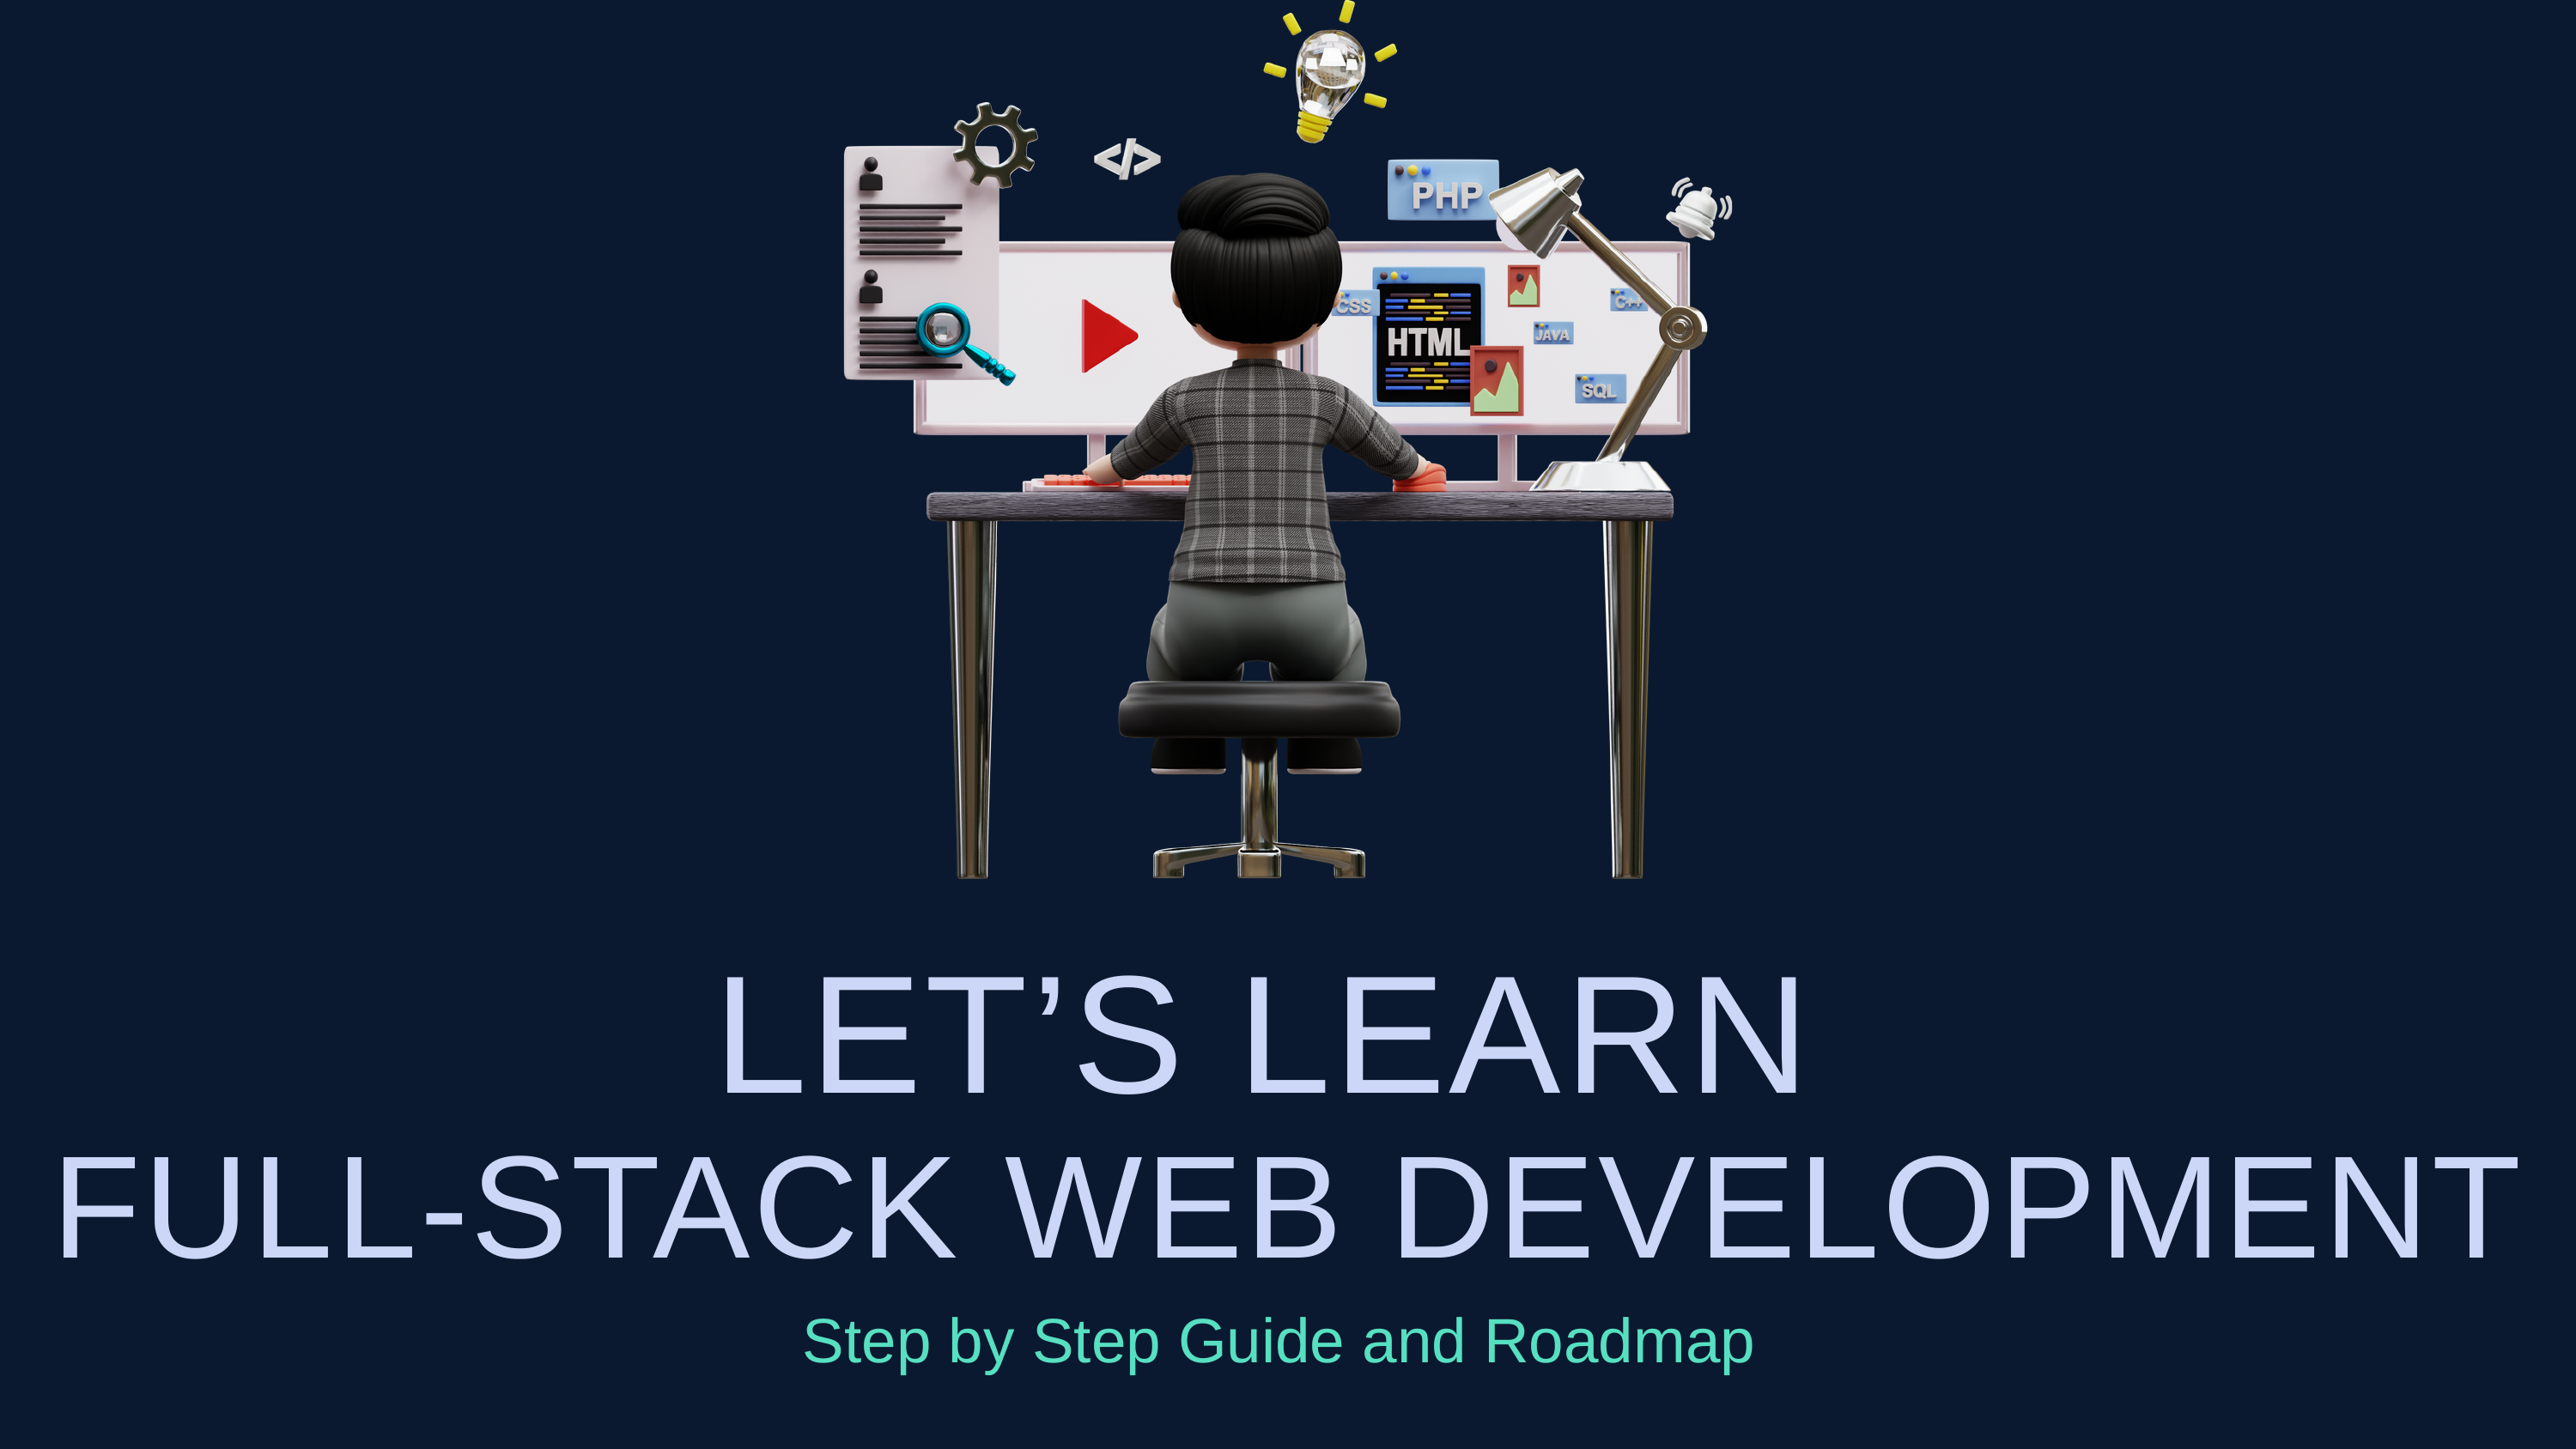

LET’S LEARN
FULL-STACK WEB DEVELOPMENT
Step by Step Guide and Roadmap